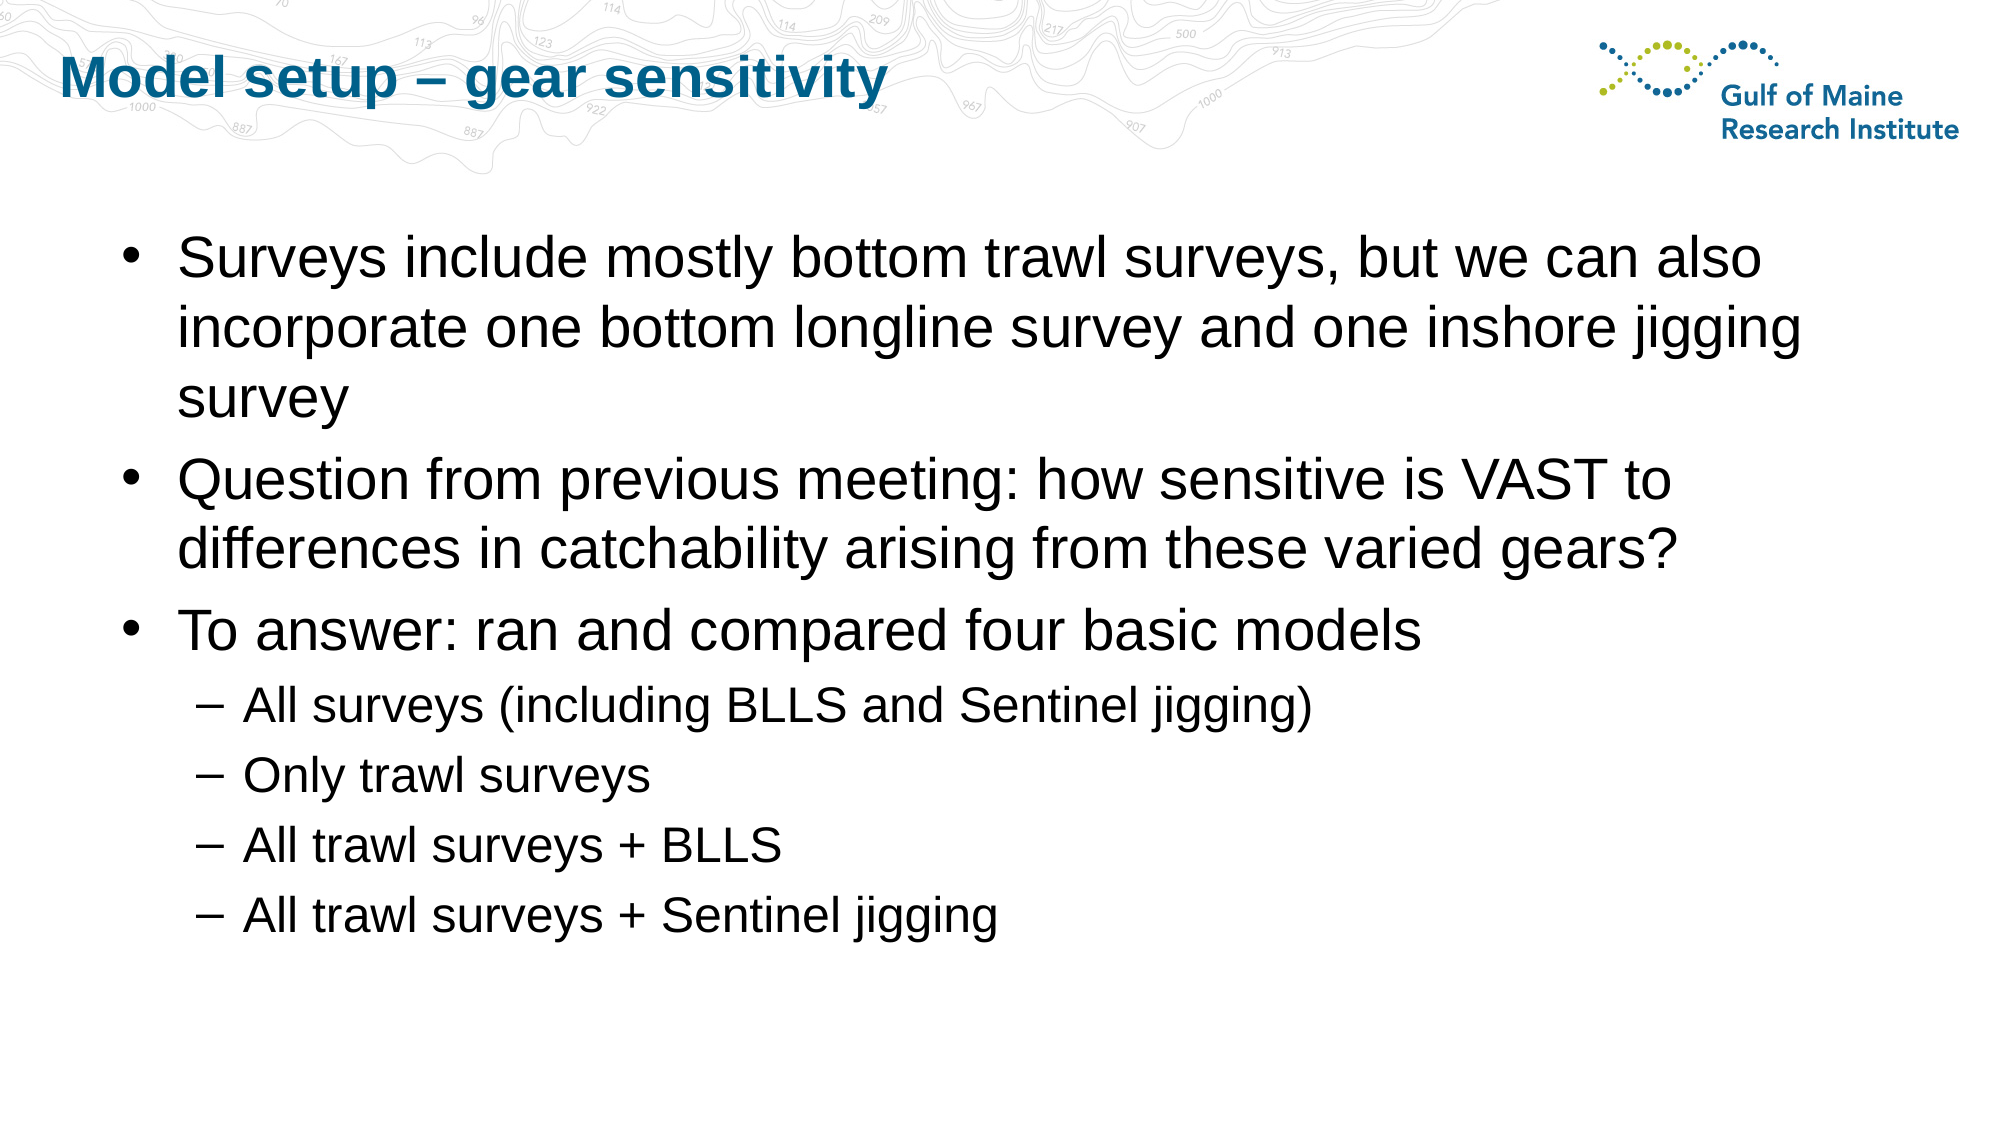

# Model setup – gear sensitivity
Surveys include mostly bottom trawl surveys, but we can also incorporate one bottom longline survey and one inshore jigging survey
Question from previous meeting: how sensitive is VAST to differences in catchability arising from these varied gears?
To answer: ran and compared four basic models
All surveys (including BLLS and Sentinel jigging)
Only trawl surveys
All trawl surveys + BLLS
All trawl surveys + Sentinel jigging